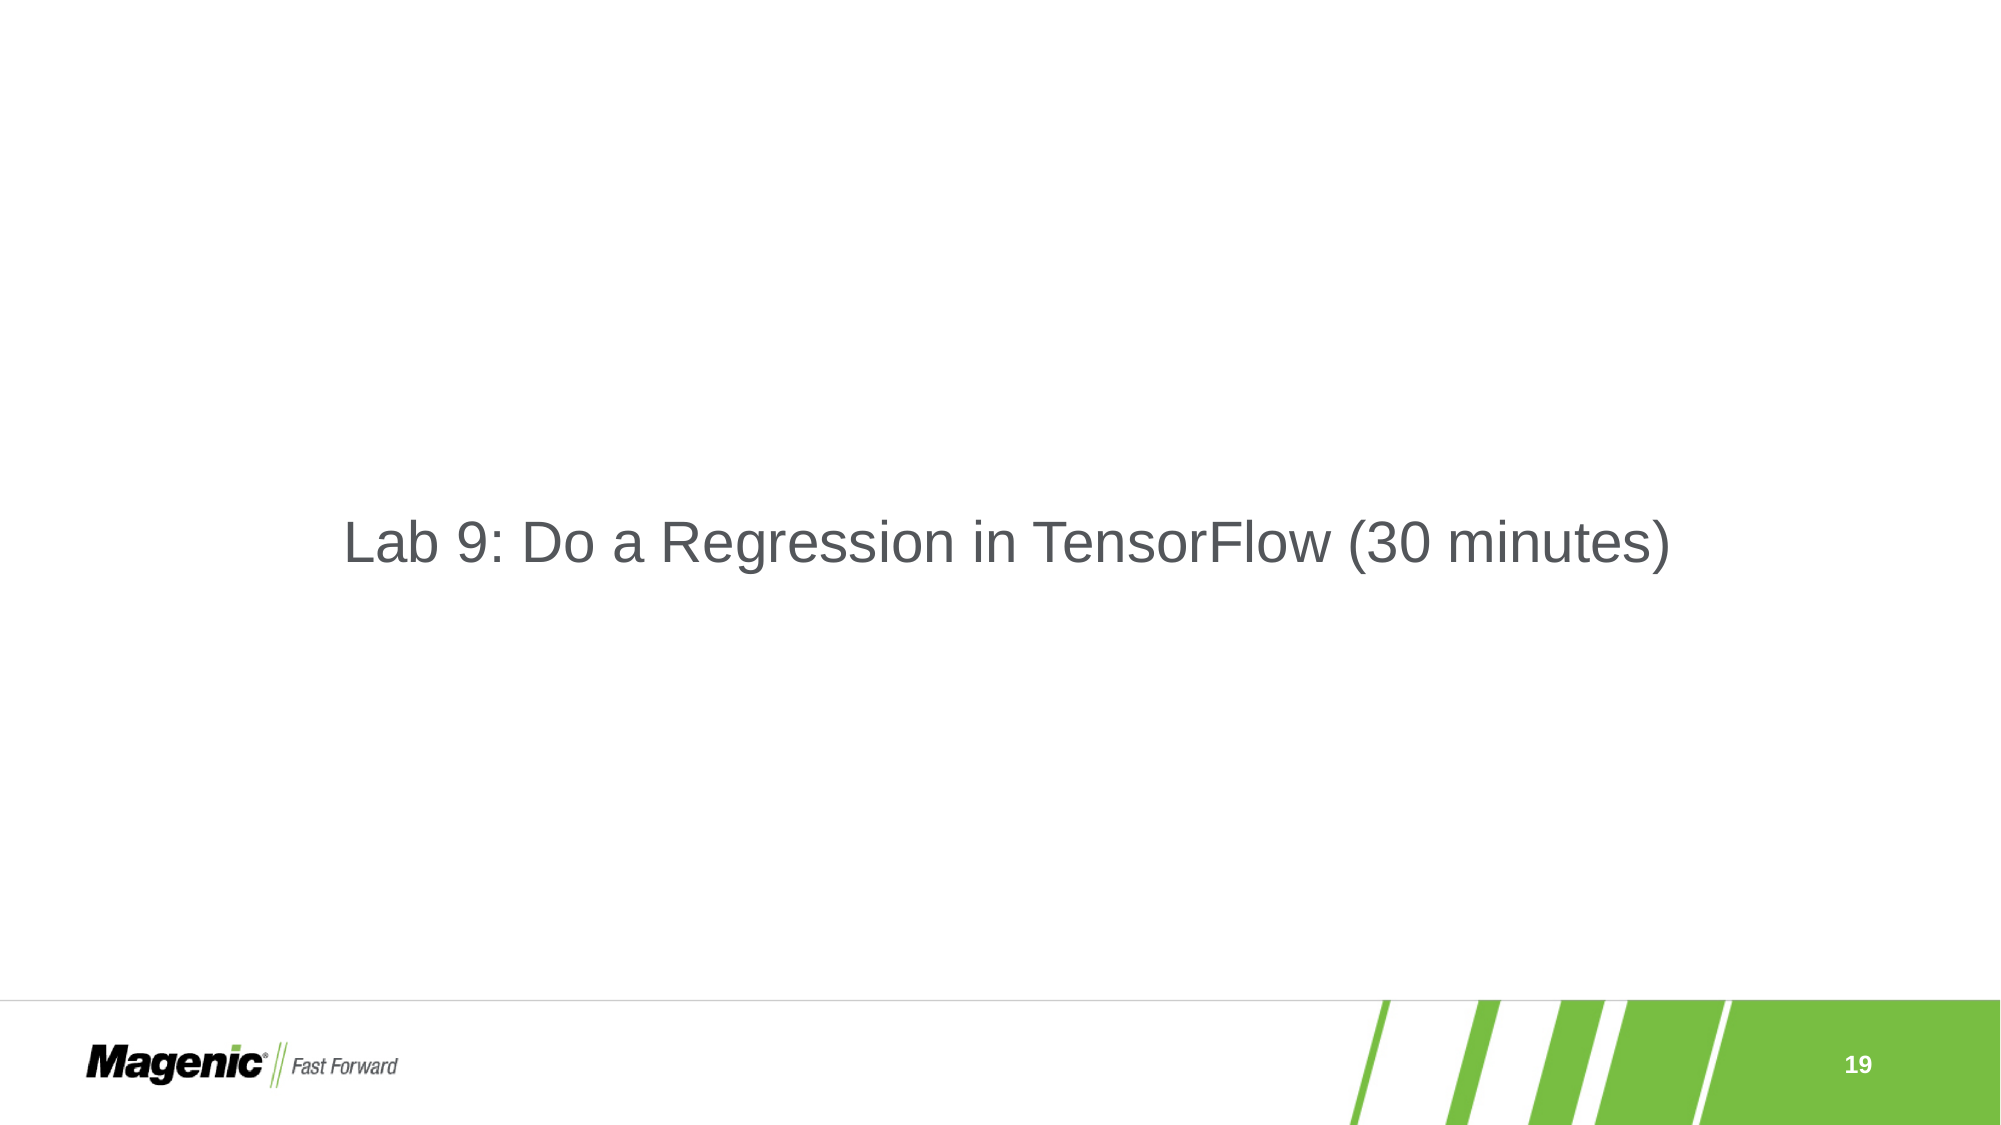

Lab 9: Do a Regression in TensorFlow (30 minutes)